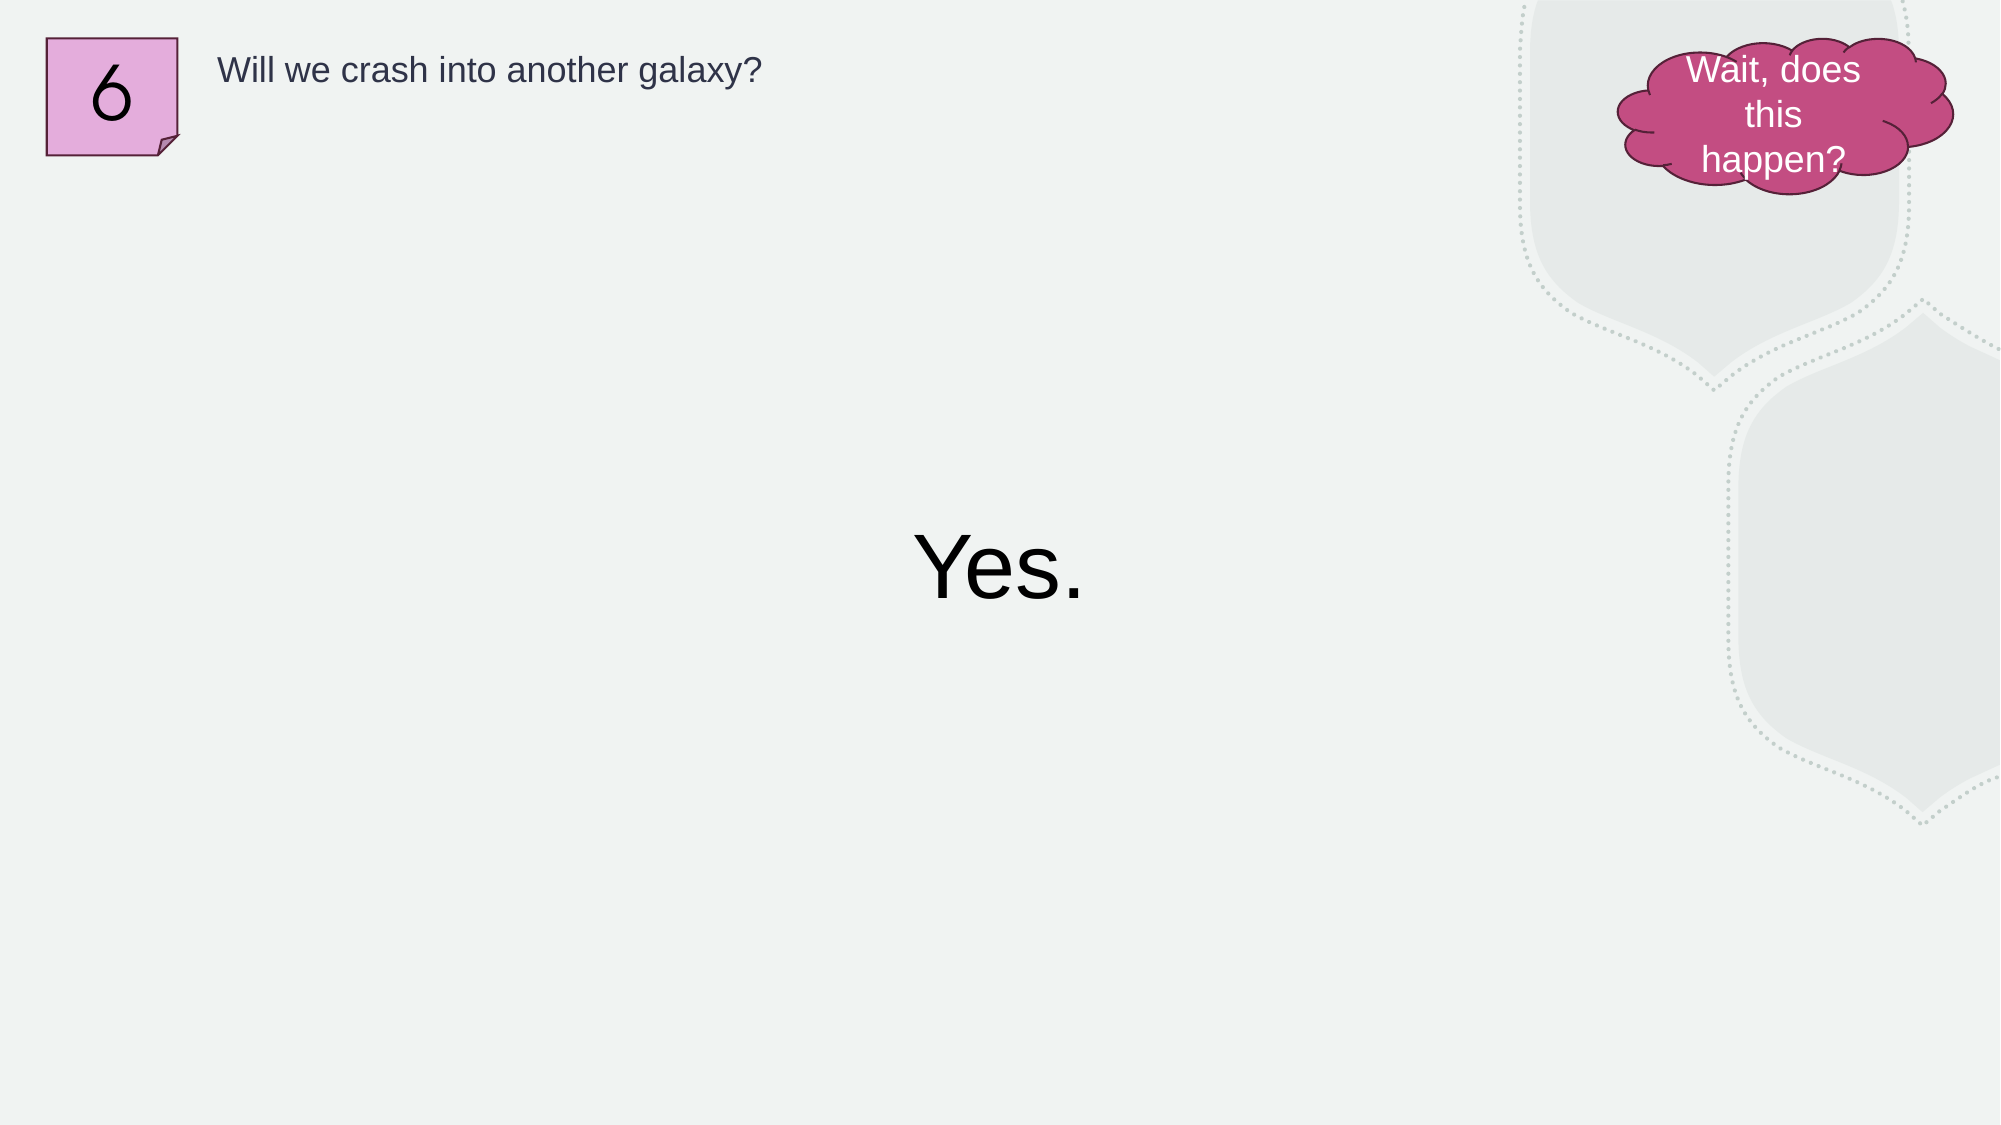

6
# Will we crash into another galaxy?
Wait, does this happen?
Yes.